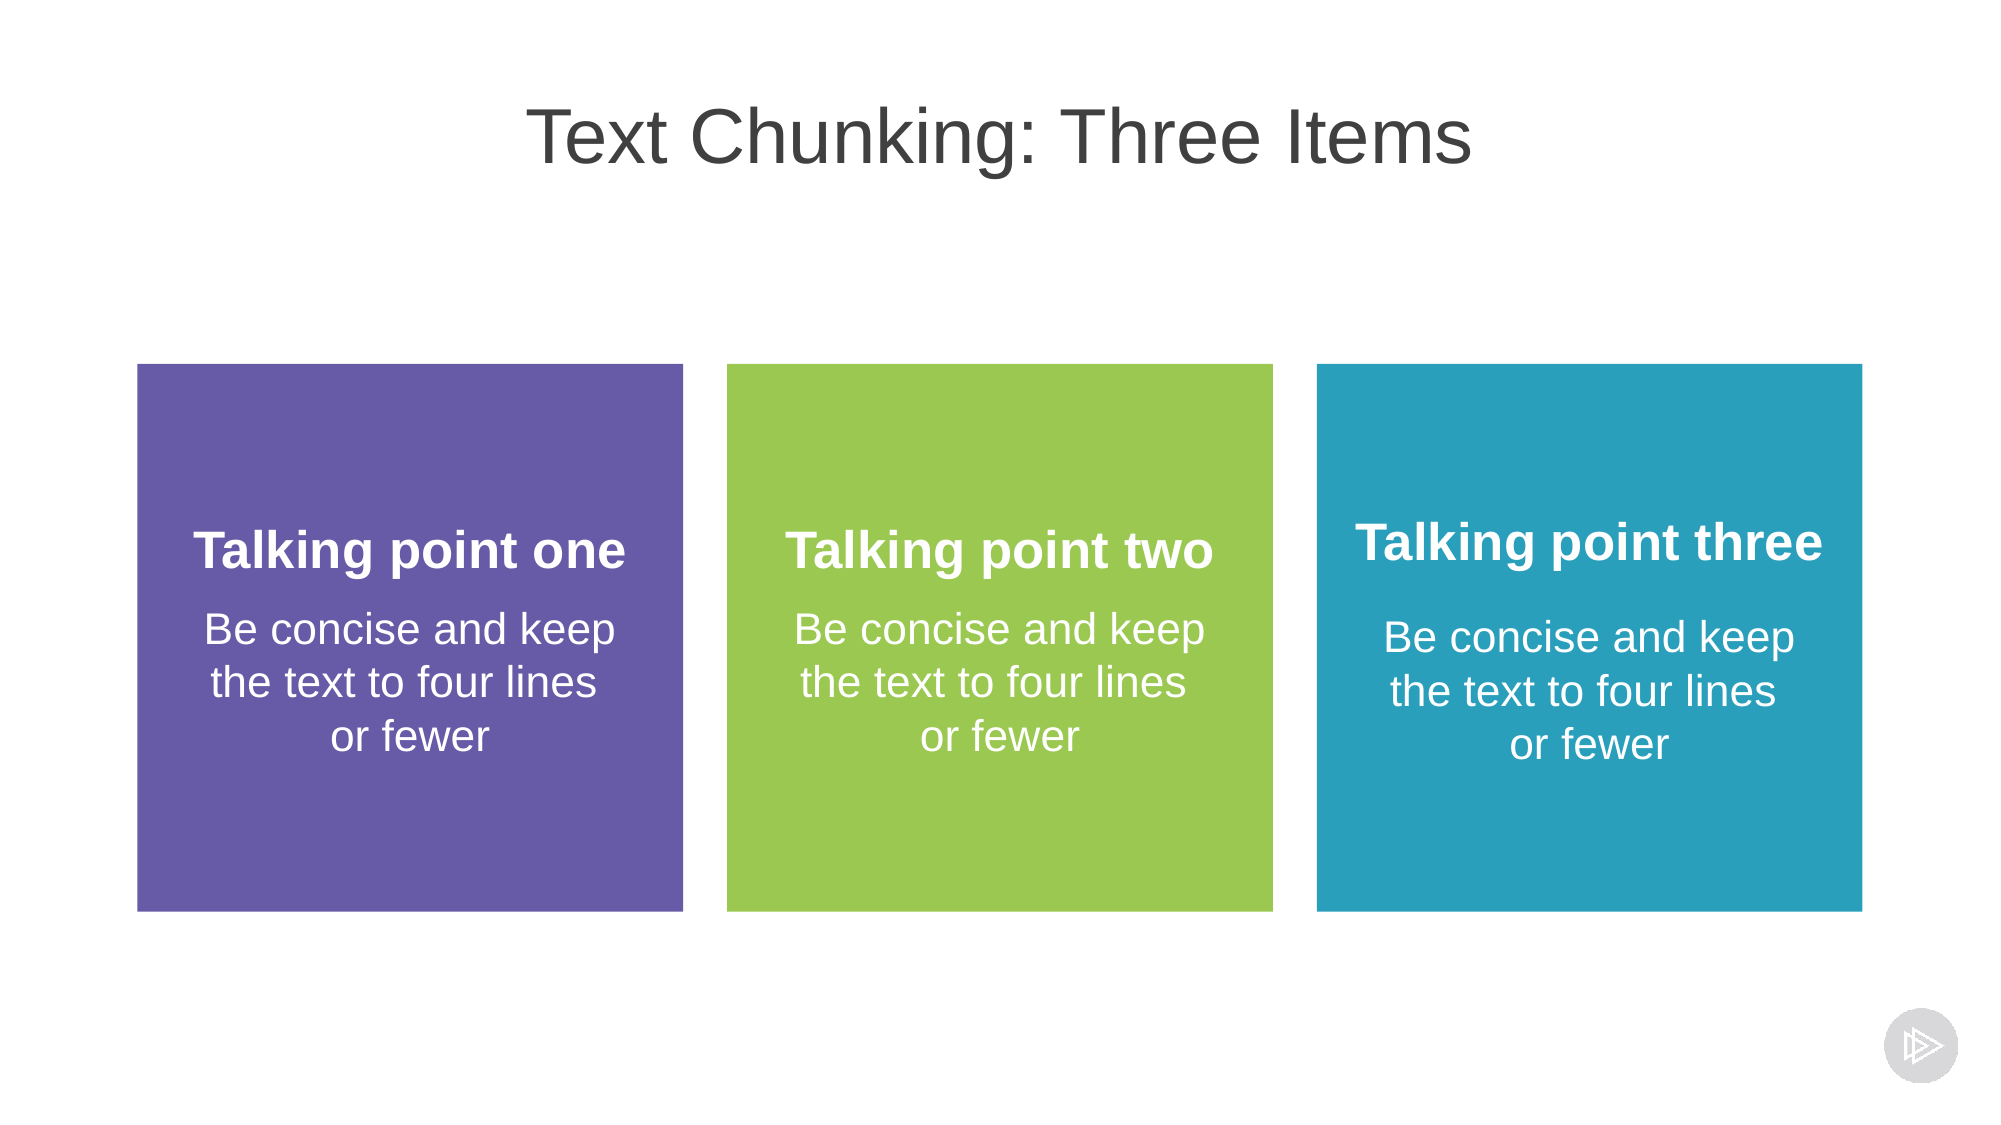

# Text Chunking: Three Items
Talking point one
Be concise and keep the text to four lines
or fewer
Talking point two
Be concise and keep the text to four lines
or fewer
Talking point three
Be concise and keep the text to four lines
or fewer